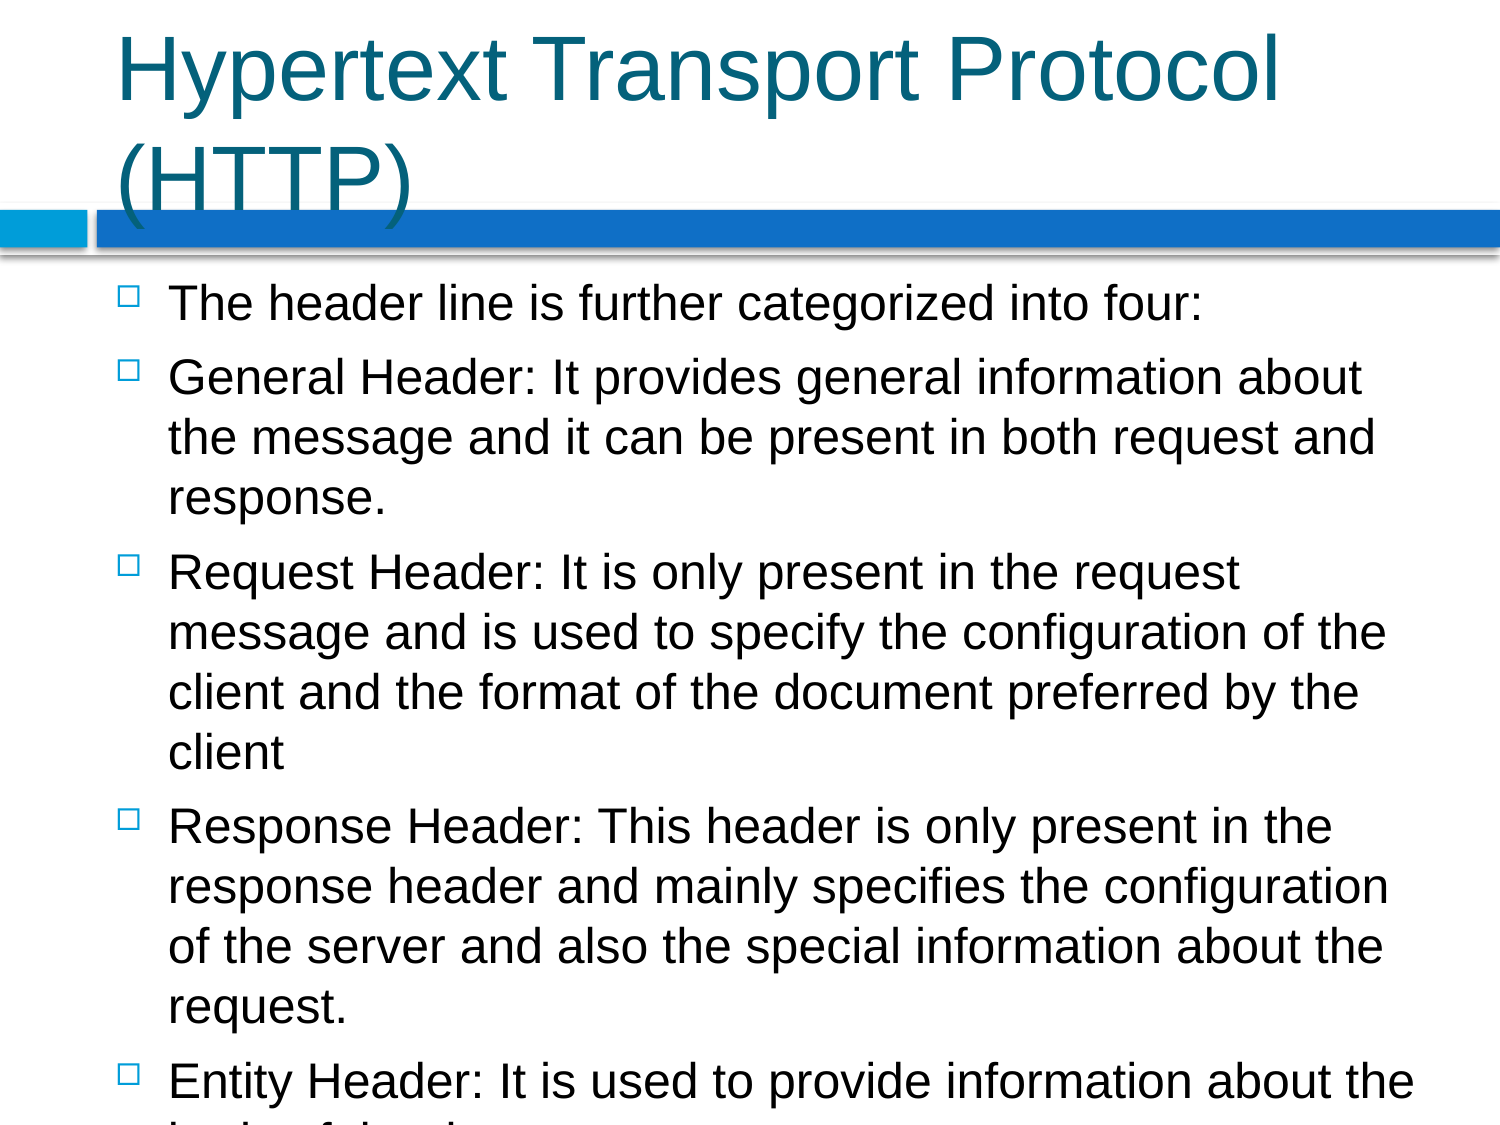

# Hypertext Transport Protocol (HTTP)
35
The header line is further categorized into four:
General Header: It provides general information about the message and it can be present in both request and response.
Request Header: It is only present in the request message and is used to specify the configuration of the client and the format of the document preferred by the client
Response Header: This header is only present in the response header and mainly specifies the configuration of the server and also the special information about the request.
Entity Header: It is used to provide information about the body of the document.